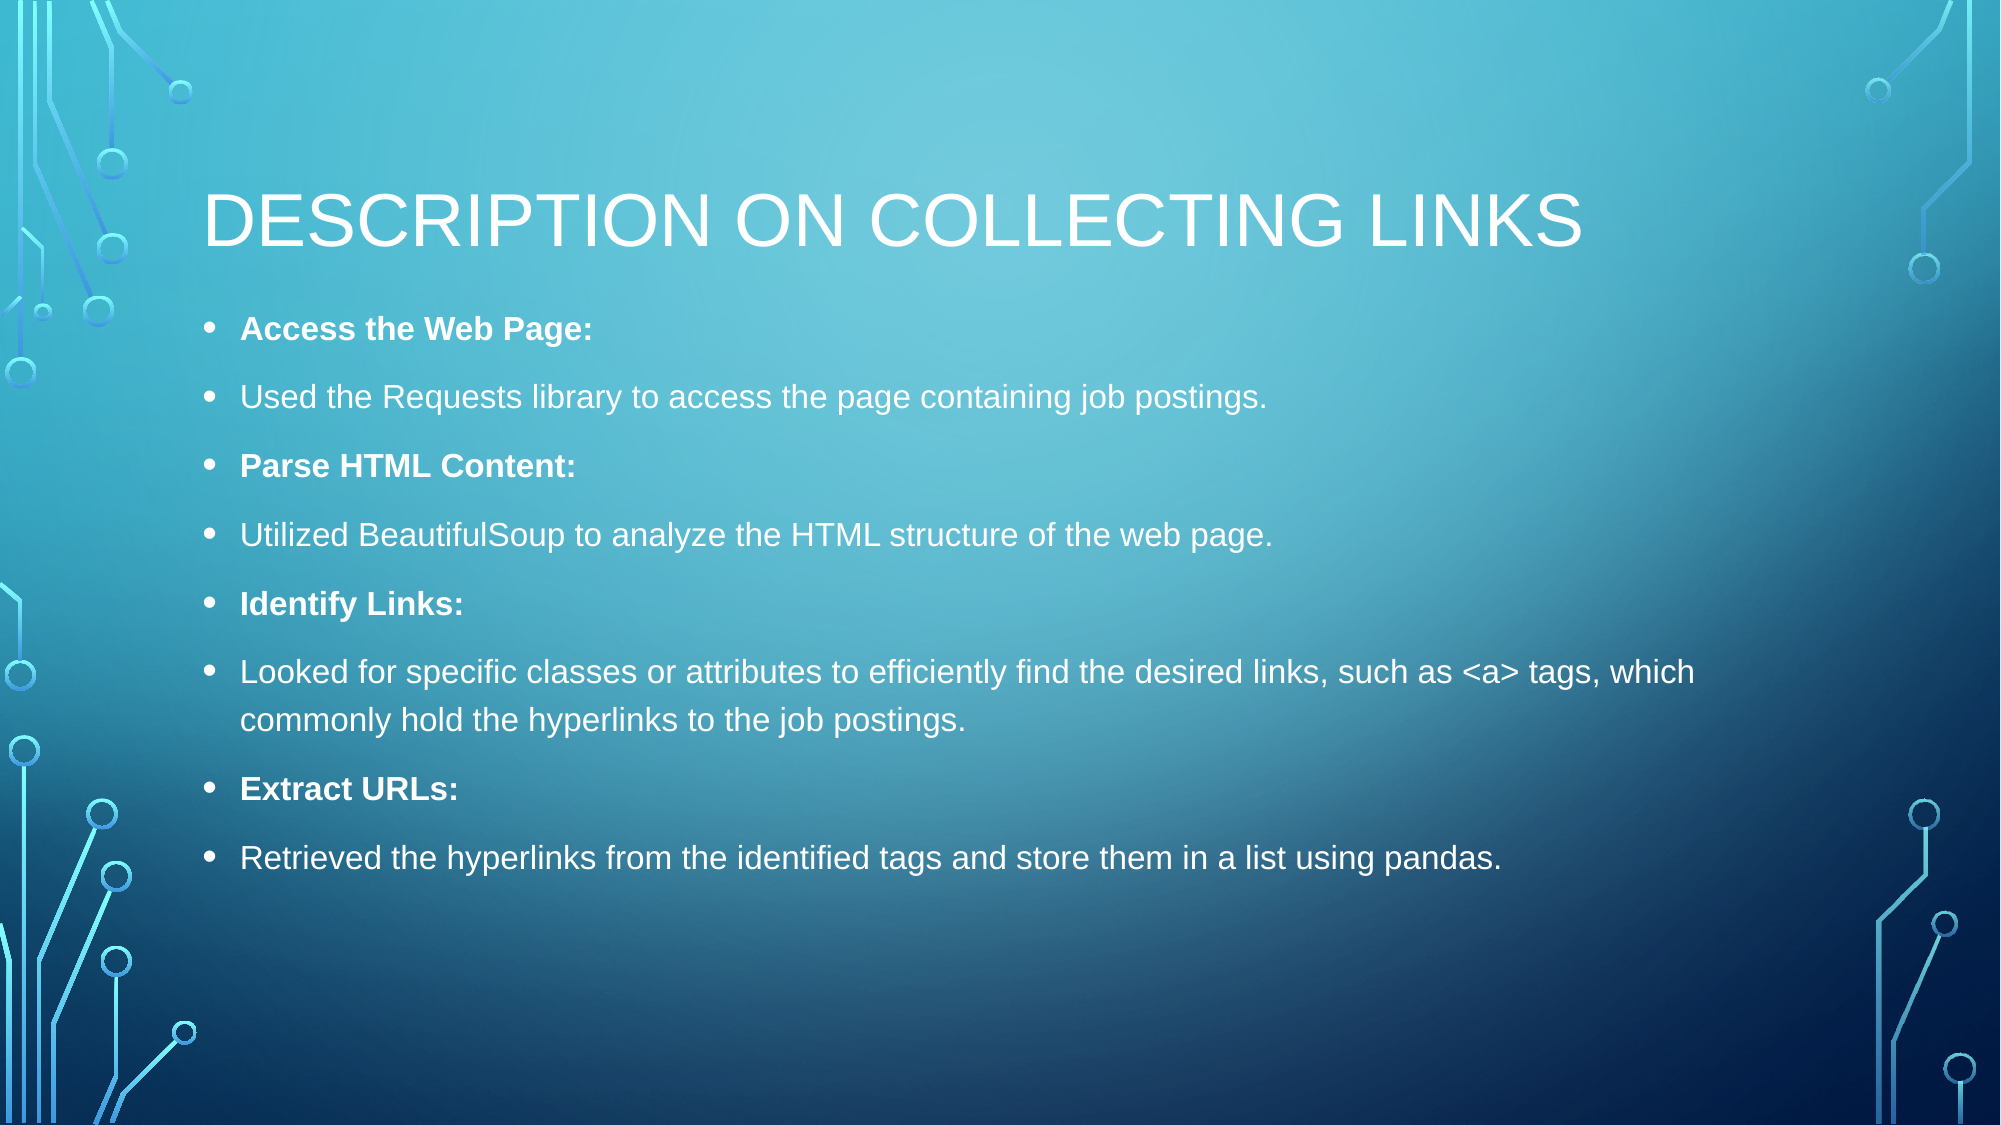

# Description on Collecting Links
Access the Web Page:
Used the Requests library to access the page containing job postings.
Parse HTML Content:
Utilized BeautifulSoup to analyze the HTML structure of the web page.
Identify Links:
Looked for specific classes or attributes to efficiently find the desired links, such as <a> tags, which commonly hold the hyperlinks to the job postings.
Extract URLs:
Retrieved the hyperlinks from the identified tags and store them in a list using pandas.